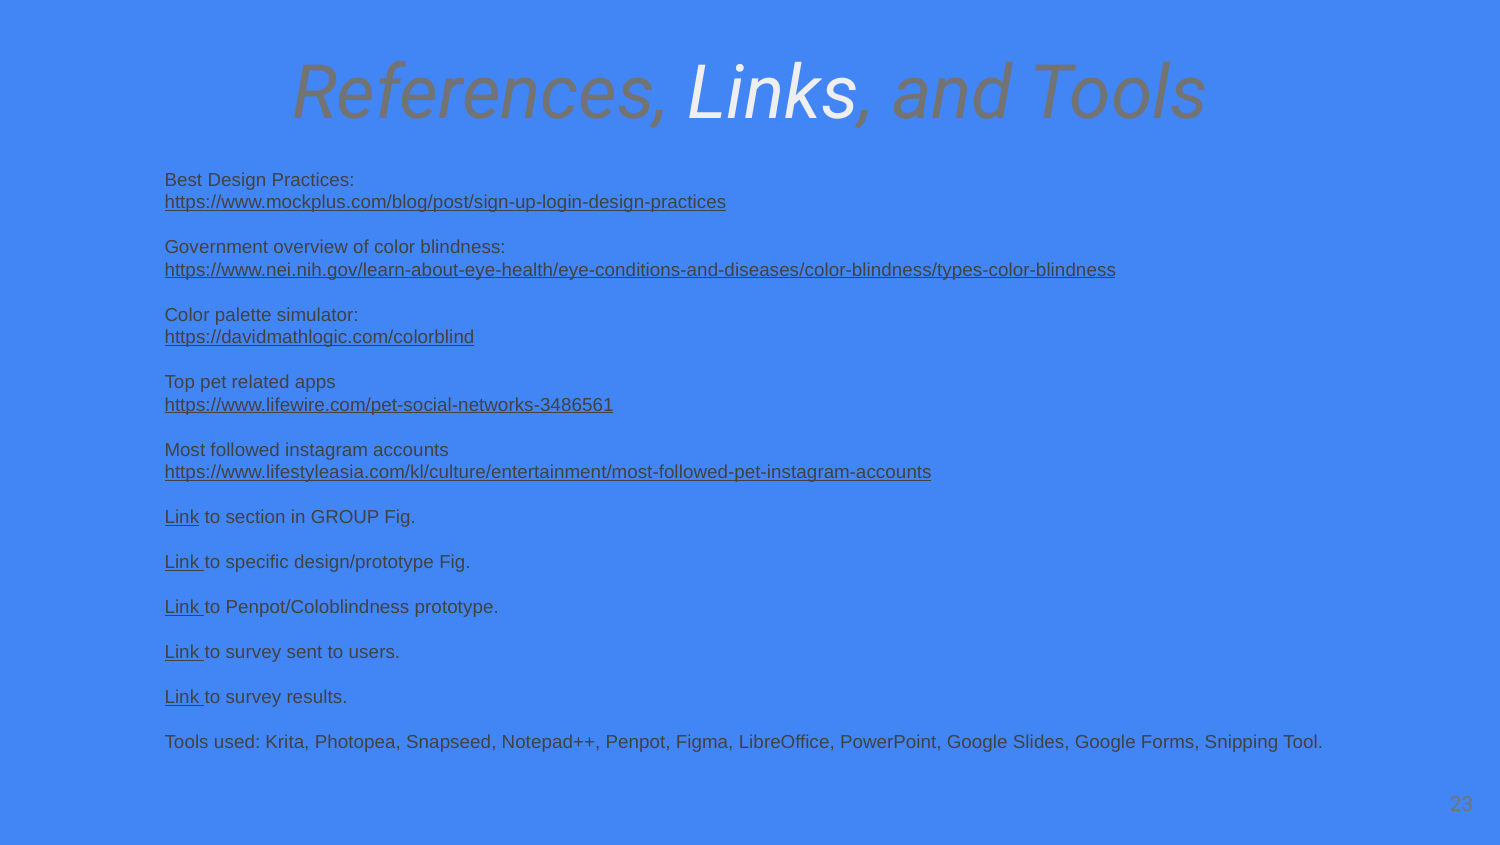

References, Links, and Tools
Best Design Practices:
https://www.mockplus.com/blog/post/sign-up-login-design-practices

Government overview of color blindness:
https://www.nei.nih.gov/learn-about-eye-health/eye-conditions-and-diseases/color-blindness/types-color-blindness

Color palette simulator:
https://davidmathlogic.com/colorblind

Top pet related apps
https://www.lifewire.com/pet-social-networks-3486561

Most followed instagram accounts
https://www.lifestyleasia.com/kl/culture/entertainment/most-followed-pet-instagram-accounts

Link to section in GROUP Fig.

Link to specific design/prototype Fig.

Link to Penpot/Coloblindness prototype.

Link to survey sent to users.

Link to survey results.

Tools used: Krita, Photopea, Snapseed, Notepad++, Penpot, Figma, LibreOffice, PowerPoint, Google Slides, Google Forms, Snipping Tool.
23